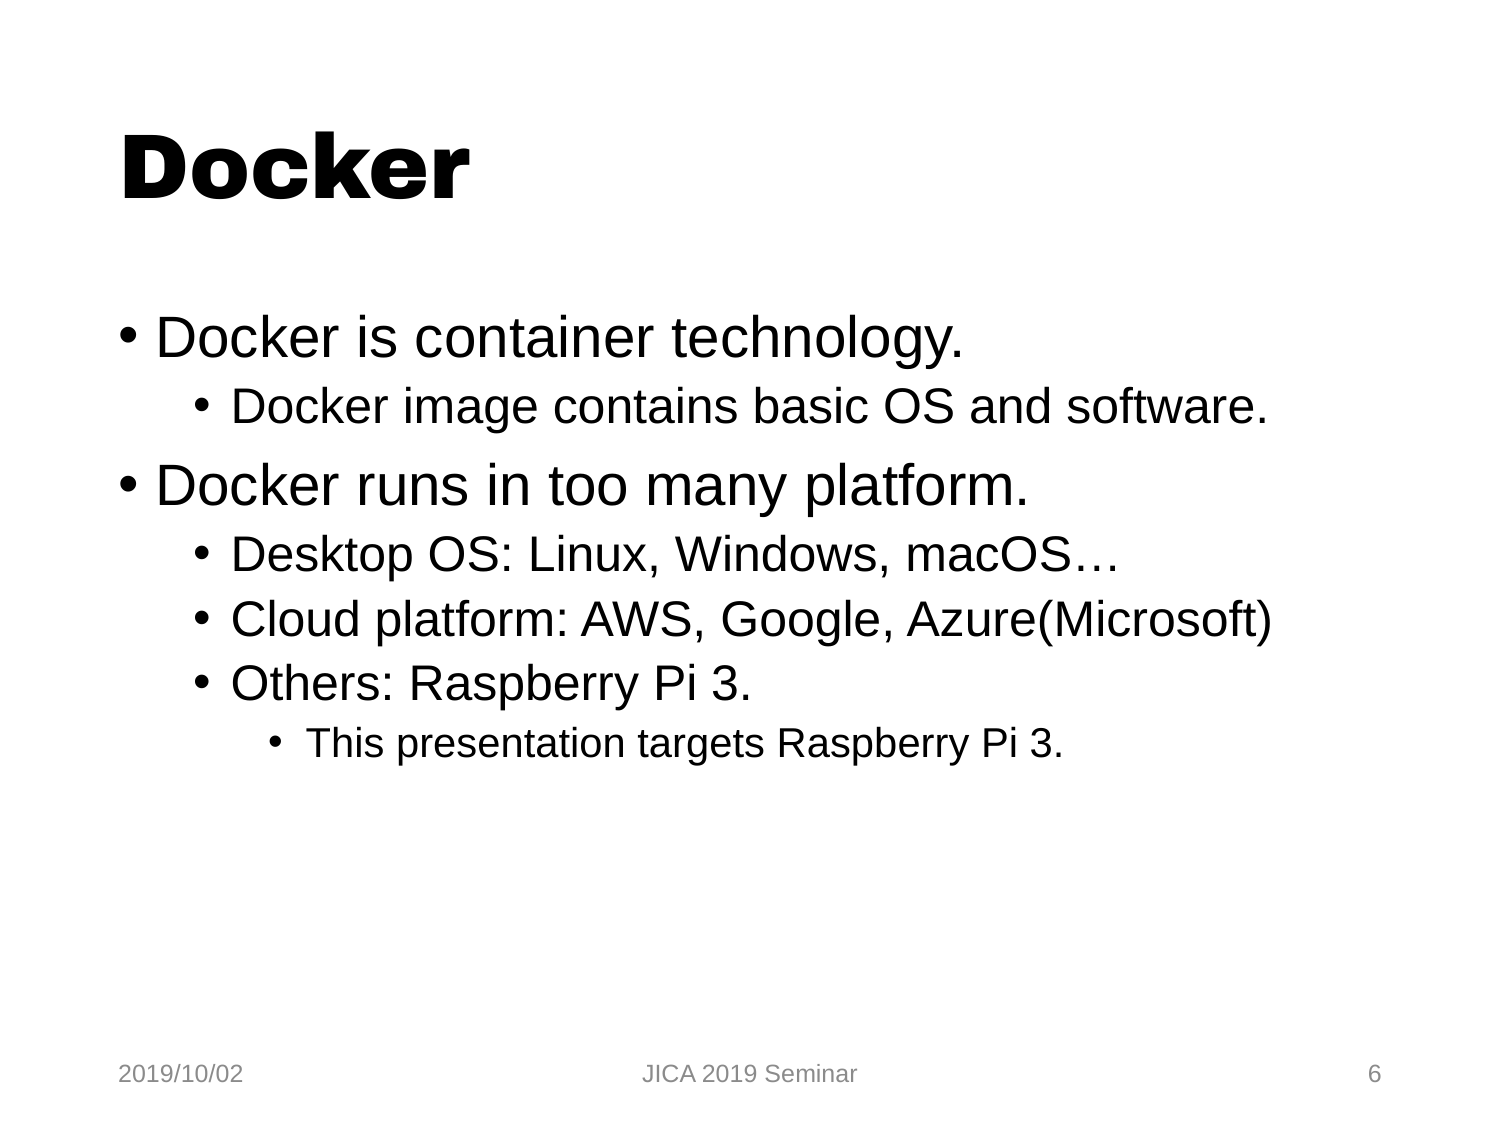

# Docker
Docker is container technology.
Docker image contains basic OS and software.
Docker runs in too many platform.
Desktop OS: Linux, Windows, macOS…
Cloud platform: AWS, Google, Azure(Microsoft)
Others: Raspberry Pi 3.
This presentation targets Raspberry Pi 3.
2019/10/02
JICA 2019 Seminar
6